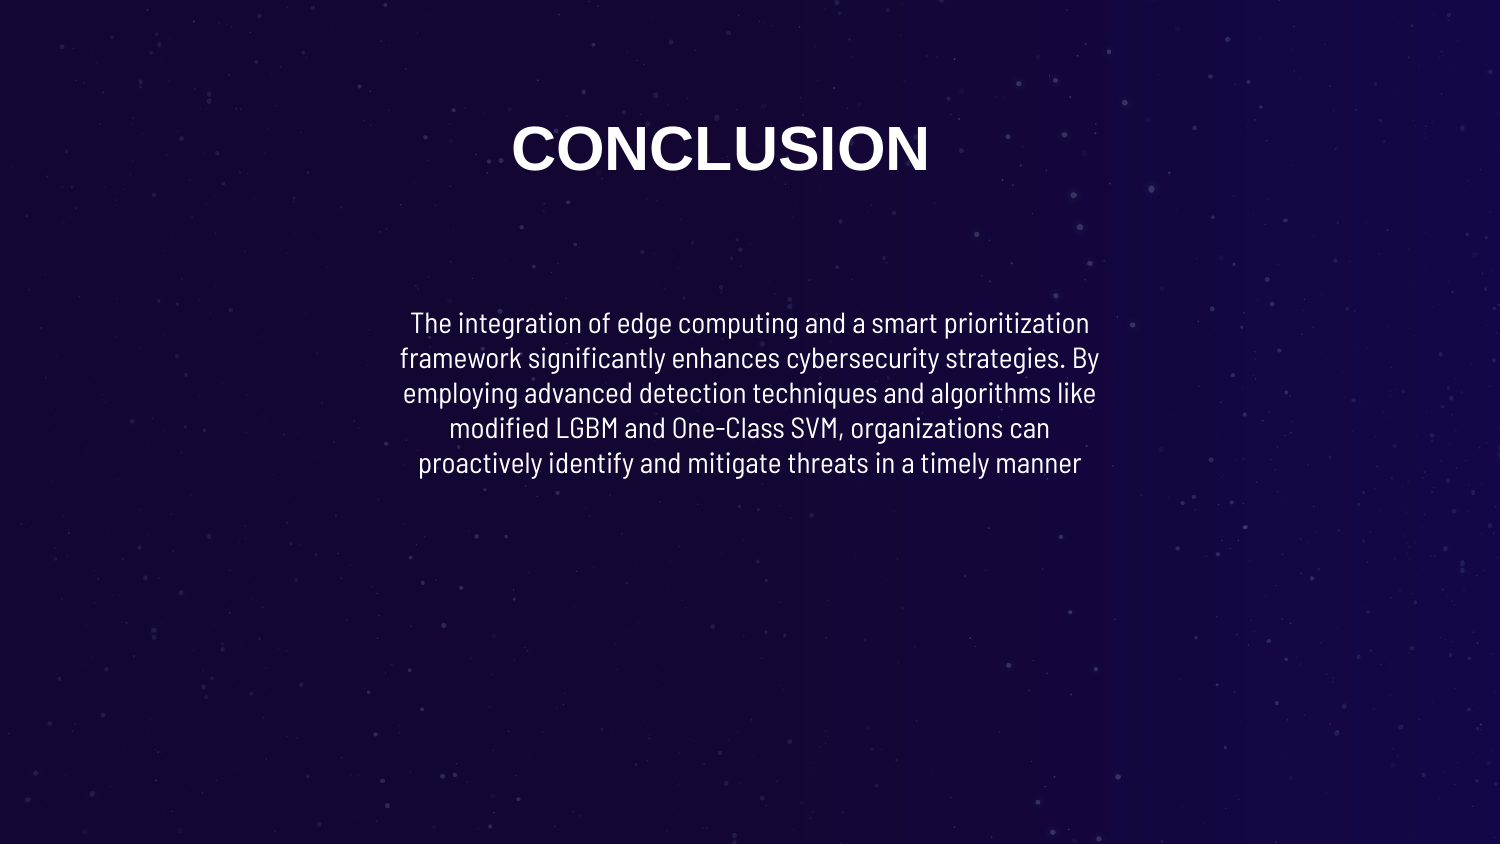

# CONCLUSION
The integration of edge computing and a smart prioritization framework significantly enhances cybersecurity strategies. By employing advanced detection techniques and algorithms like modified LGBM and One-Class SVM, organizations can proactively identify and mitigate threats in a timely manner